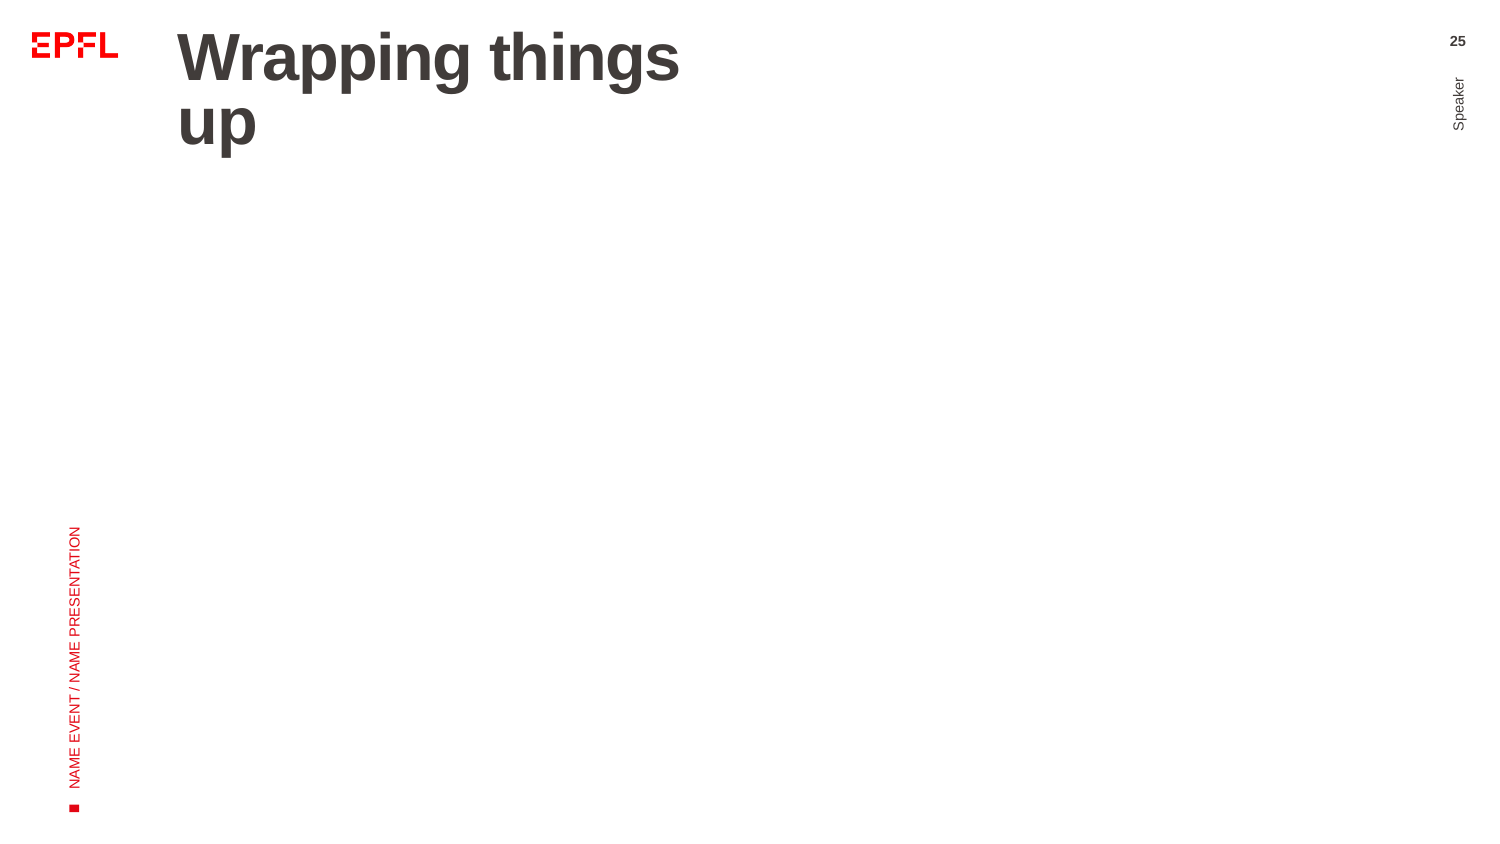

# Wrapping things up
25

Speaker
NAME EVENT / NAME PRESENTATION